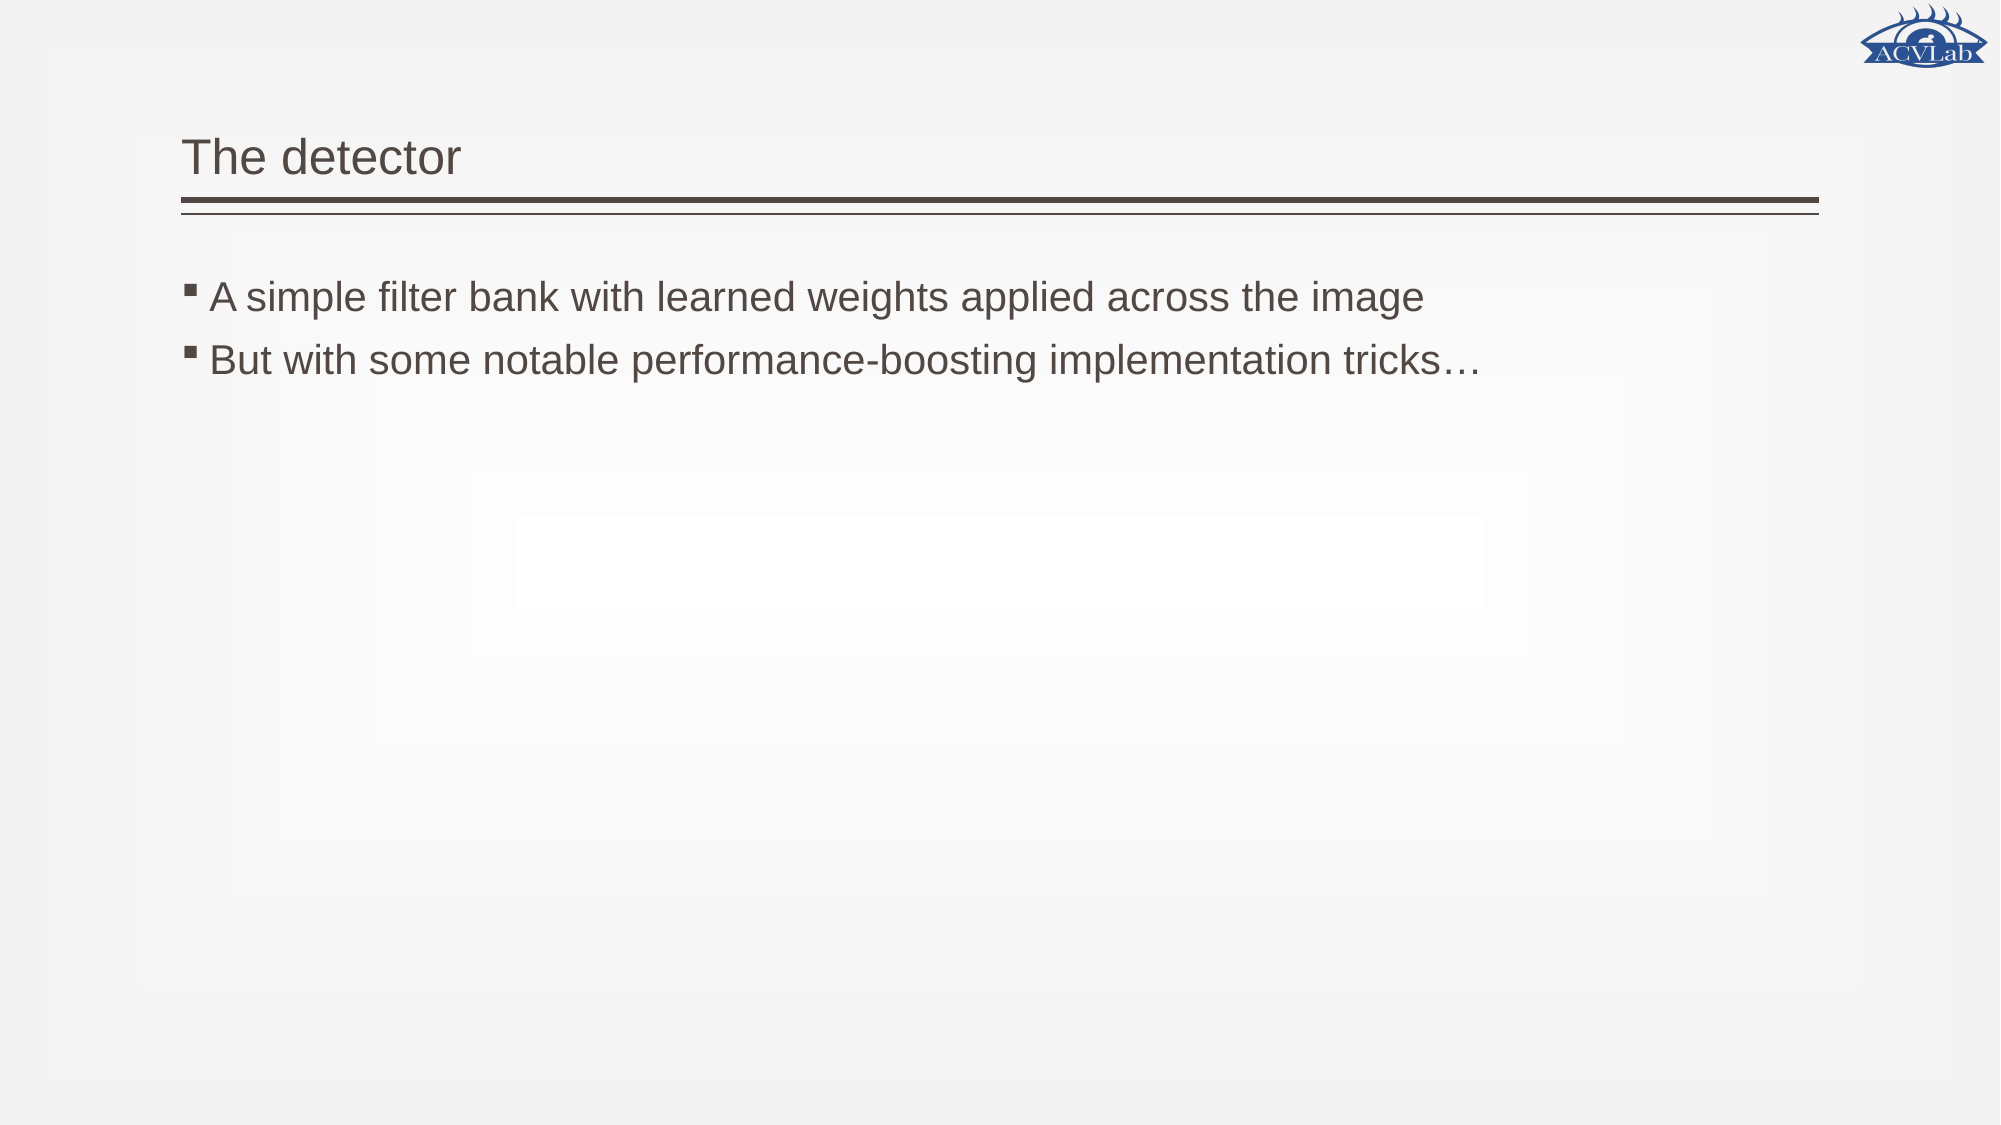

# The detector
A simple filter bank with learned weights applied across the image
But with some notable performance-boosting implementation tricks…